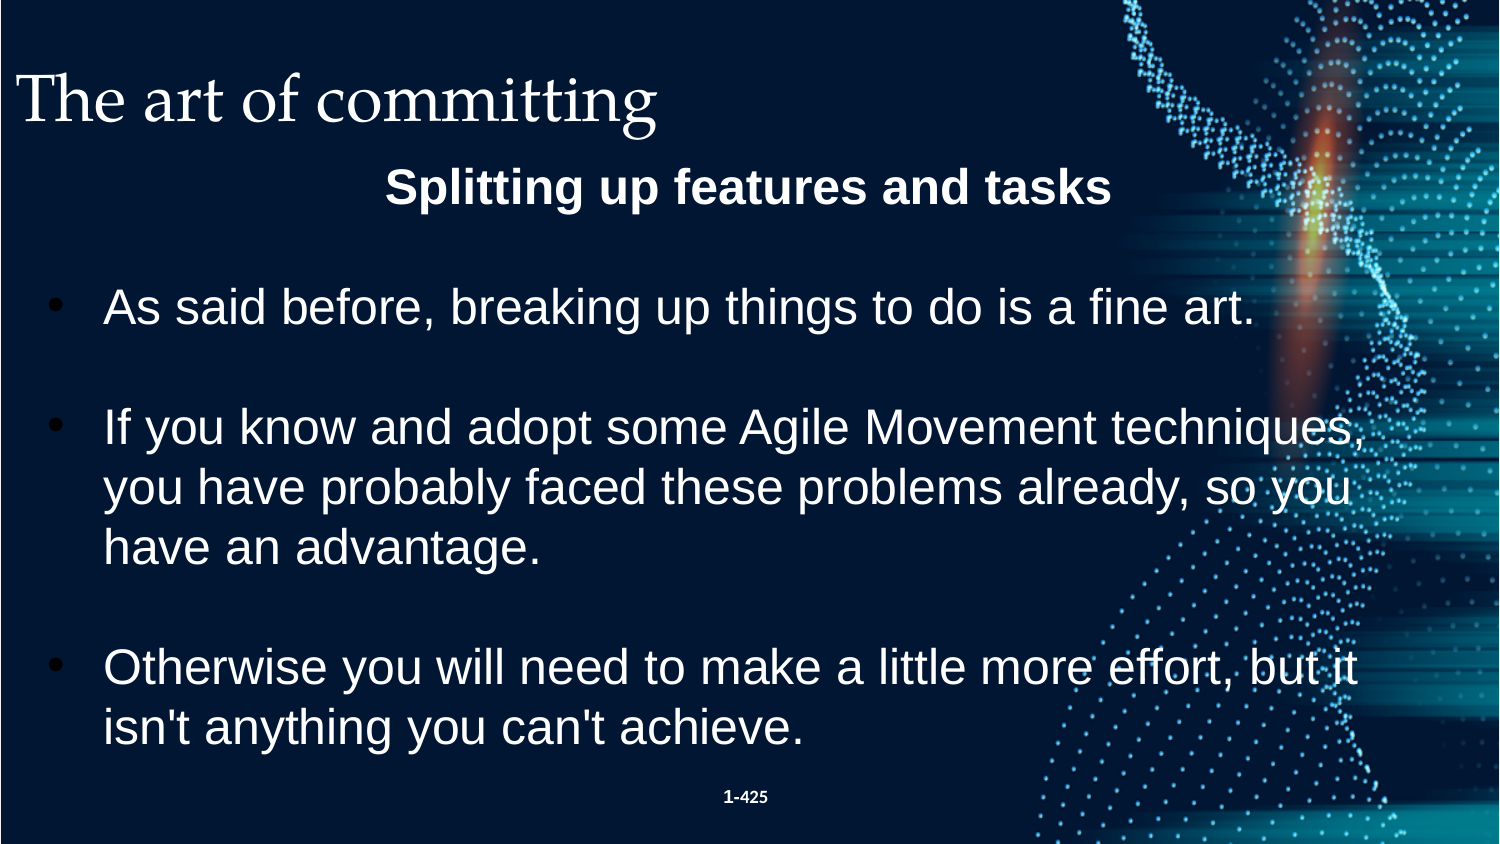

The art of committing
Splitting up features and tasks

As said before, breaking up things to do is a fine art.

If you know and adopt some Agile Movement techniques, you have probably faced these problems already, so you have an advantage.

Otherwise you will need to make a little more effort, but it isn't anything you can't achieve.
1-425